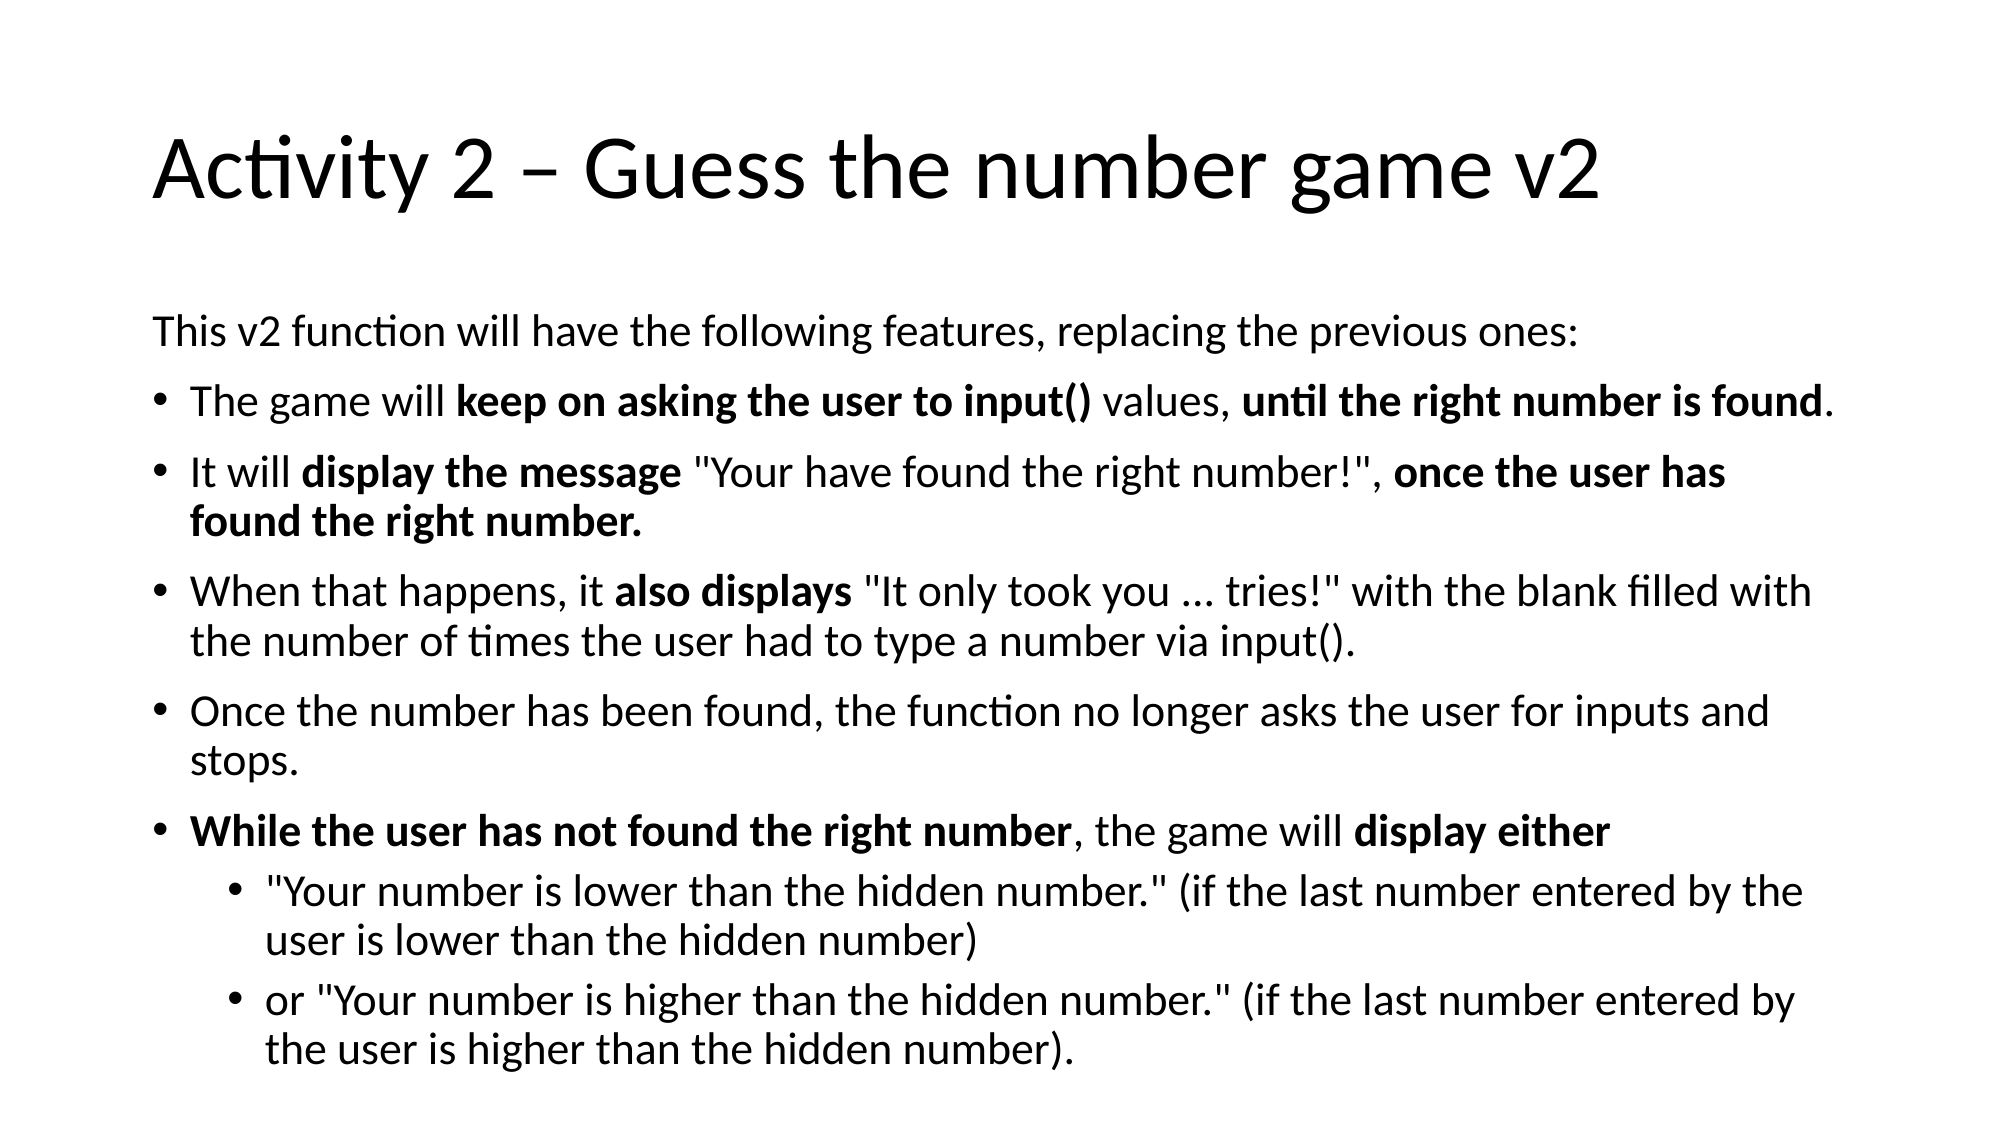

# Activity 2 – Guess the number game v2
This v2 function will have the following features, replacing the previous ones:
The game will keep on asking the user to input() values, until the right number is found.
It will display the message "Your have found the right number!", once the user has found the right number.
When that happens, it also displays "It only took you ... tries!" with the blank filled with the number of times the user had to type a number via input().
Once the number has been found, the function no longer asks the user for inputs and stops.
While the user has not found the right number, the game will display either
"Your number is lower than the hidden number." (if the last number entered by the user is lower than the hidden number)
or "Your number is higher than the hidden number." (if the last number entered by the user is higher than the hidden number).